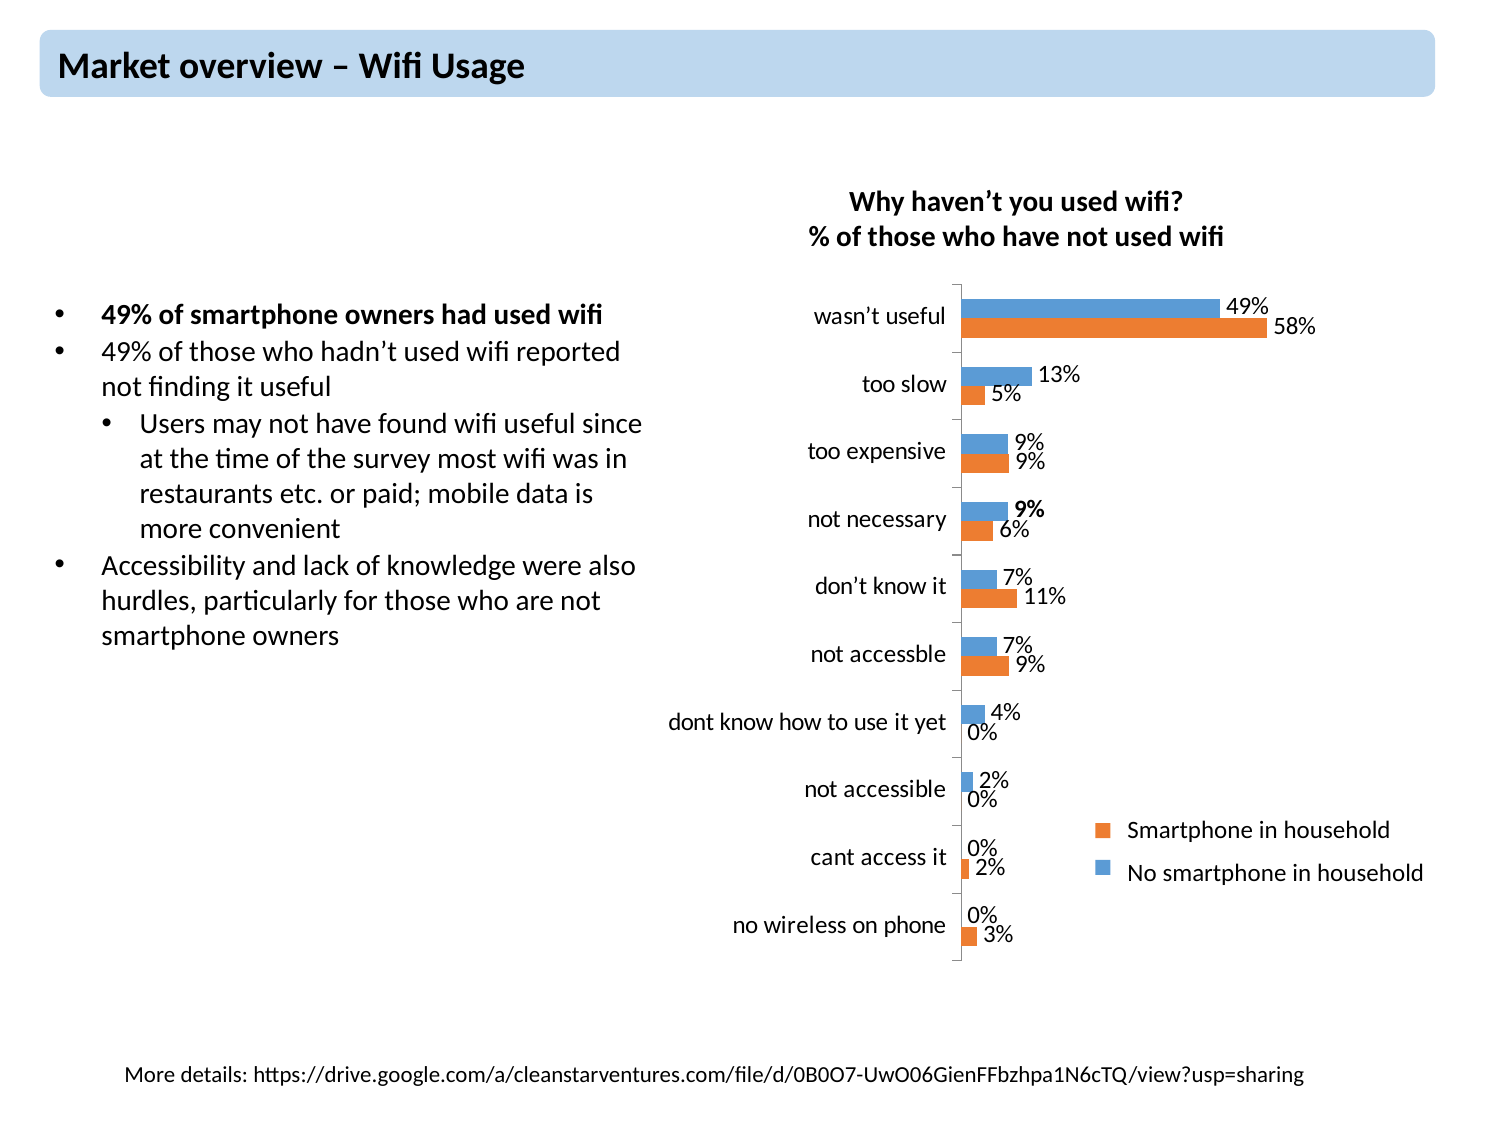

Market overview – Wifi Usage
Why haven’t you used wifi?
% of those who have not used wifi

### Chart

| Category | Yes | No |
|---|---|---|
| wasn’t useful | 0.4888888888888889 | 0.578125 |
| too slow | 0.13333333333333333 | 0.045454545454545456 |
| too expensive | 0.08888888888888889 | 0.09090909090909091 |
| not necessary | 0.08888888888888889 | 0.06060606060606061 |
| don’t know it | 0.06666666666666667 | 0.10606060606060606 |
| not accessble | 0.06666666666666667 | 0.09090909090909091 |
| dont know how to use it yet | 0.044444444444444446 | 0.0 |
| not accessible | 0.022222222222222223 | 0.0 |
| cant access it | 0.0 | 0.015151515151515152 |
| no wireless on phone | 0.0 | 0.030303030303030304 |
Smartphone in household
No smartphone in household
49% of smartphone owners had used wifi
49% of those who hadn’t used wifi reported not finding it useful
Users may not have found wifi useful since at the time of the survey most wifi was in restaurants etc. or paid; mobile data is more convenient
Accessibility and lack of knowledge were also hurdles, particularly for those who are not smartphone owners
More details: https://drive.google.com/a/cleanstarventures.com/file/d/0B0O7-UwO06GienFFbzhpa1N6cTQ/view?usp=sharing